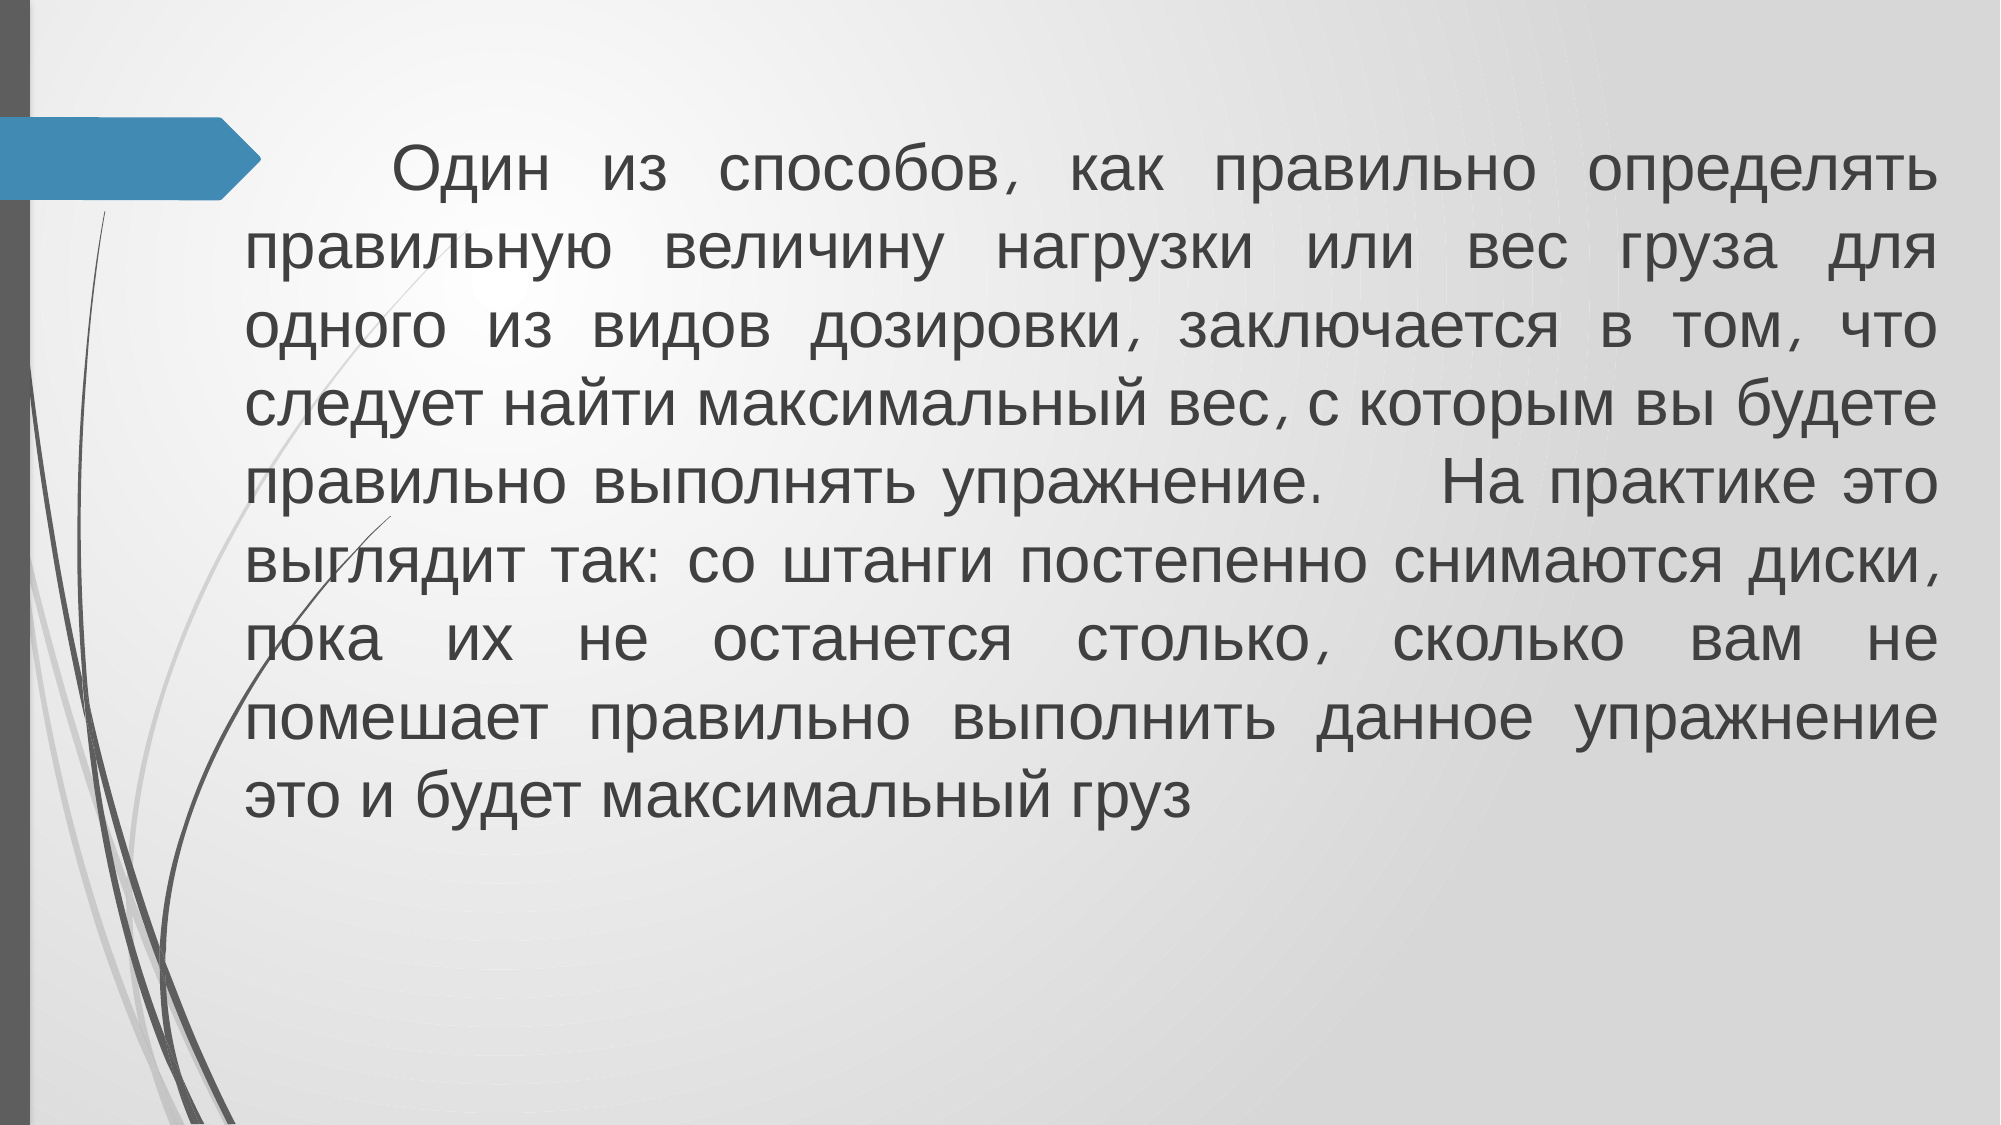

Один из способов, как правильно определять правильную величину нагрузки или вес груза для одного из видов дозировки, заключается в том, что следует найти максимальный вес, с которым вы будете правильно выполнять упражнение. 							На практике это выглядит так: со штанги постепенно снимаются диски, пока их не останется столько, сколько вам не помешает правильно выполнить данное упражнение это и будет максимальный груз